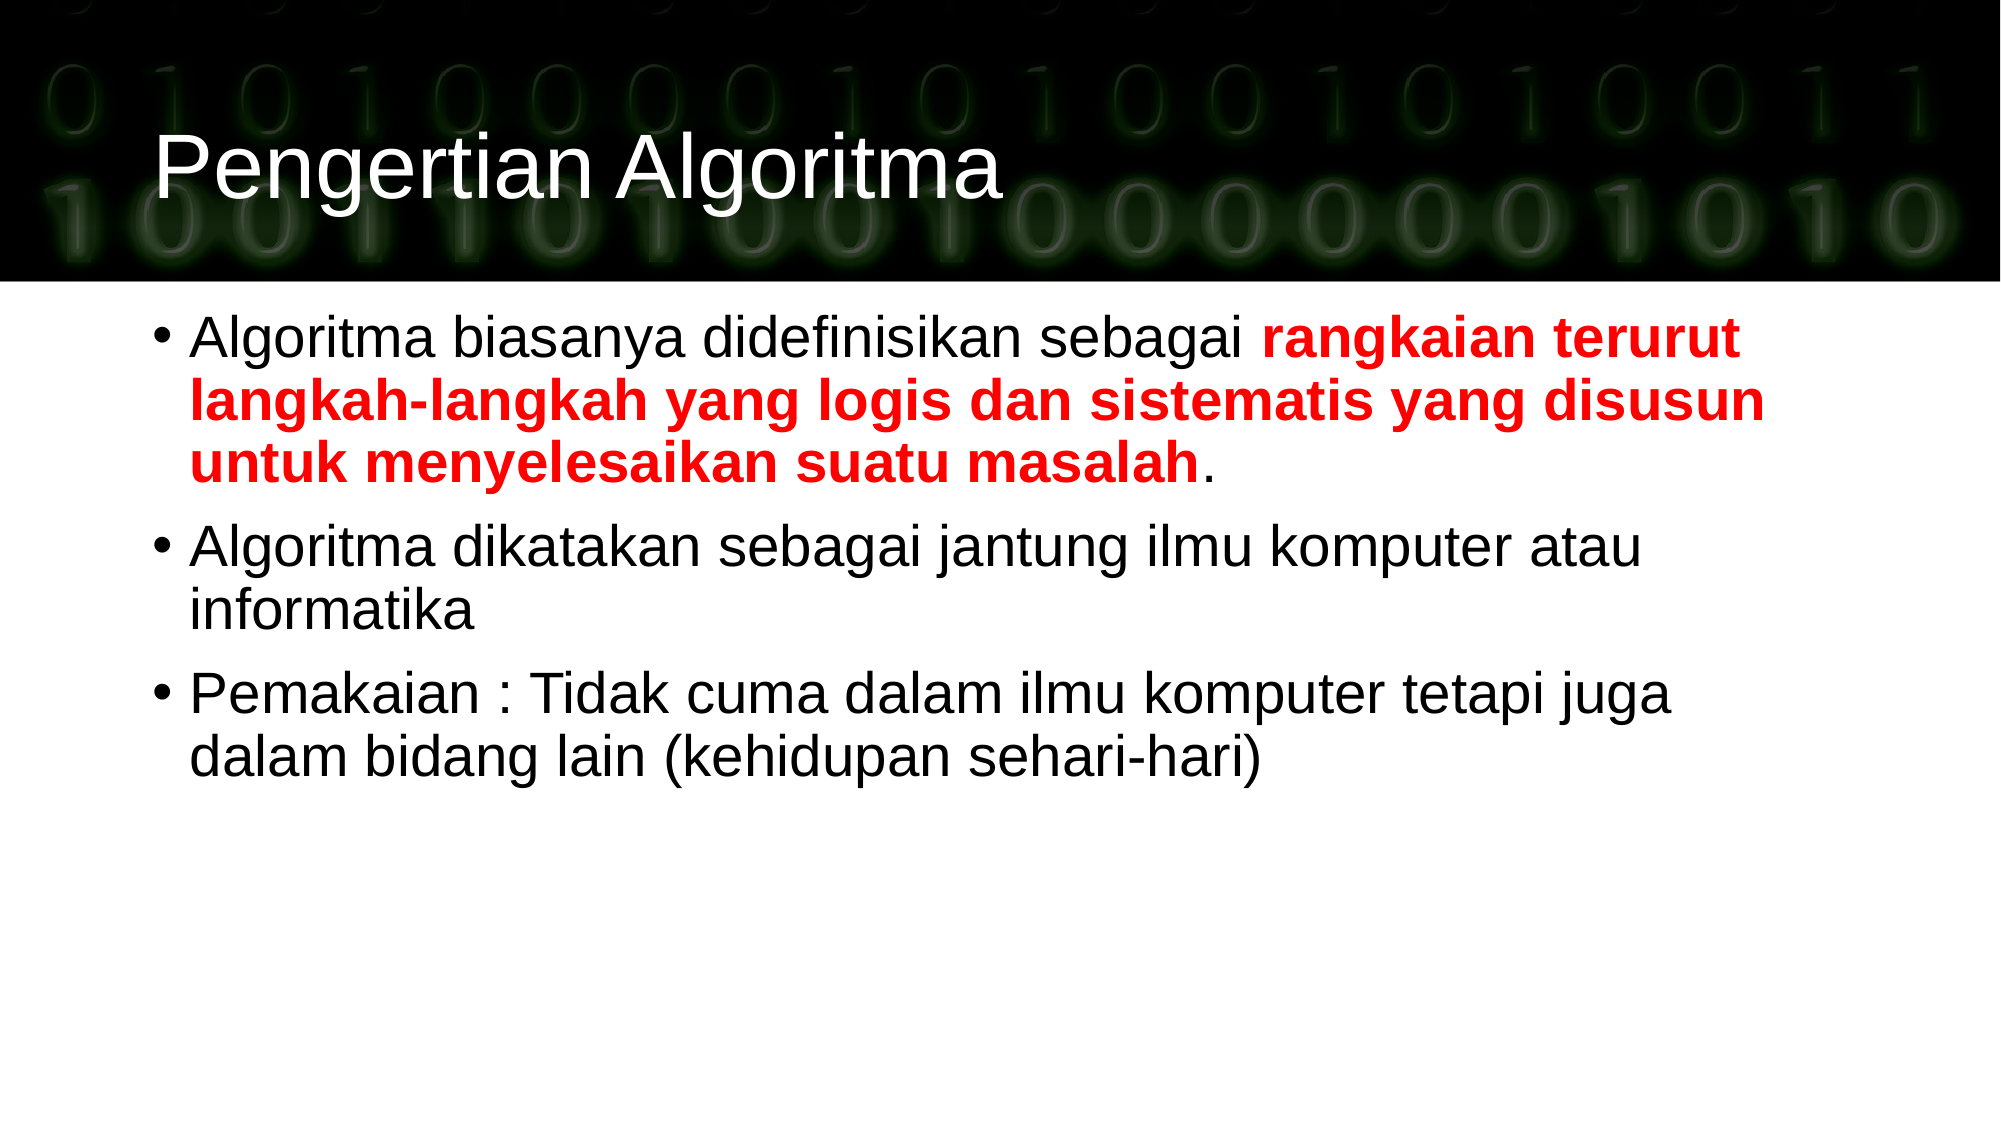

Pengertian Algoritma
Algoritma biasanya didefinisikan sebagai rangkaian terurut langkah-langkah yang logis dan sistematis yang disusun  untuk menyelesaikan suatu masalah.
Algoritma dikatakan sebagai jantung ilmu komputer atau informatika
Pemakaian : Tidak cuma dalam ilmu komputer tetapi juga dalam bidang lain (kehidupan sehari-hari)